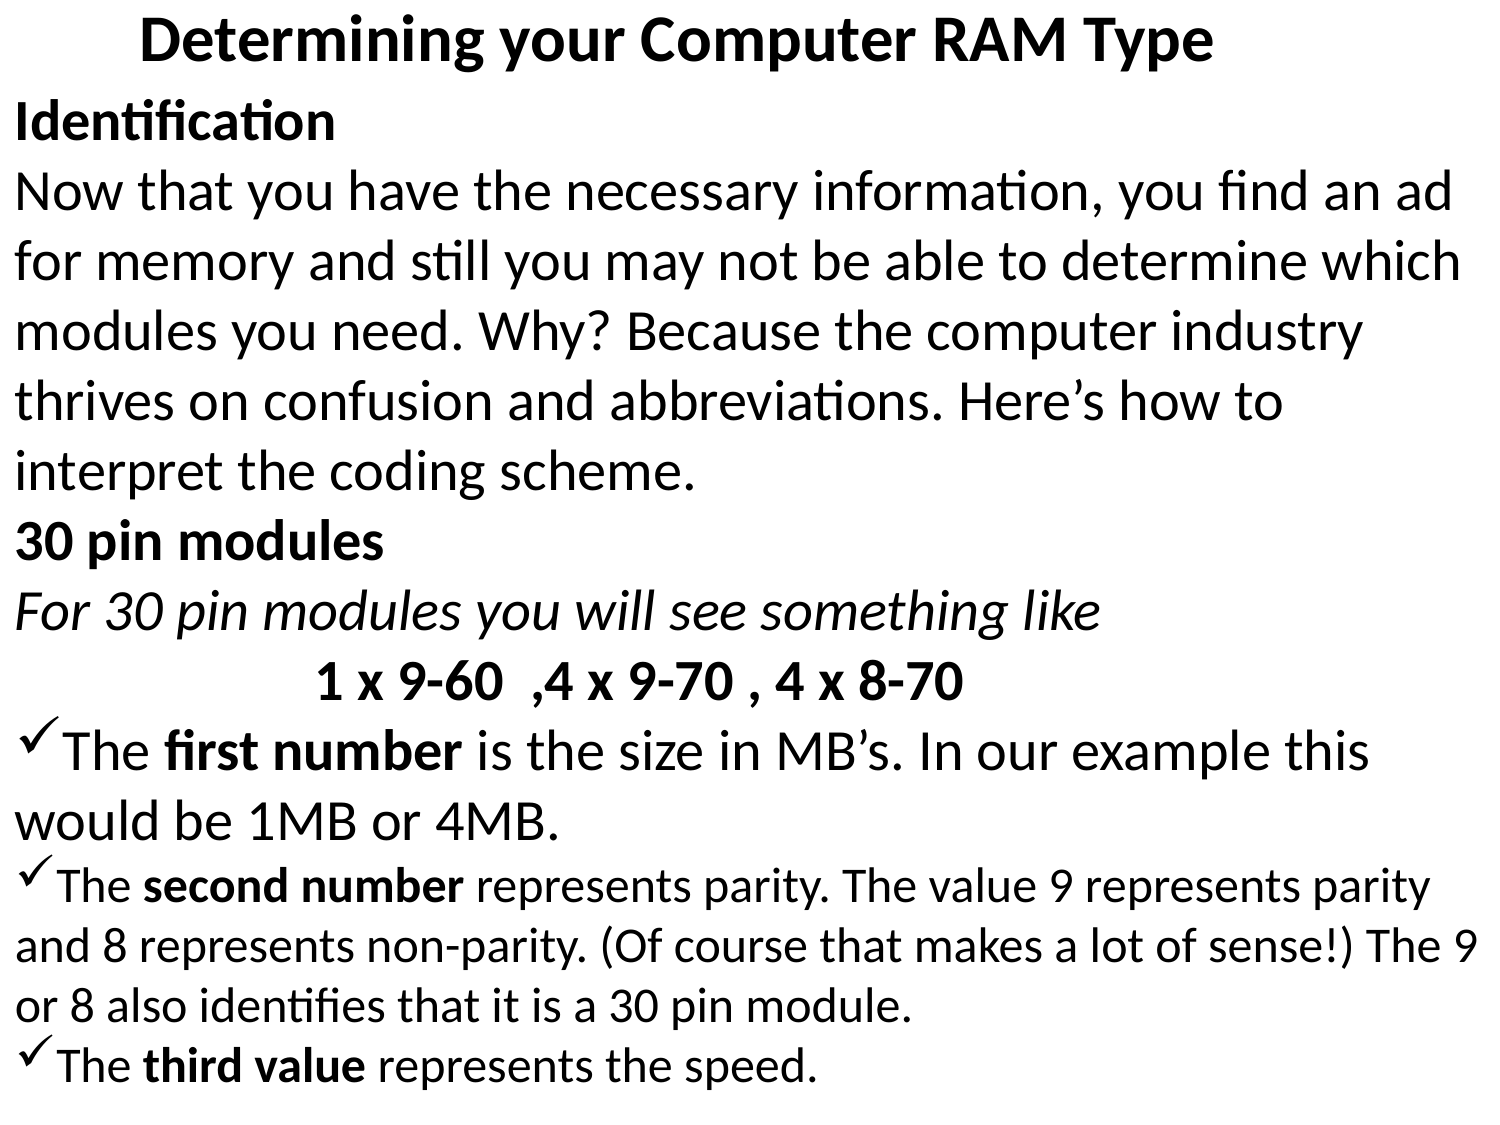

Determining your Computer RAM Type
Identification
Now that you have the necessary information, you find an ad for memory and still you may not be able to determine which modules you need. Why? Because the computer industry thrives on confusion and abbreviations. Here’s how to interpret the coding scheme.
30 pin modules
For 30 pin modules you will see something like
		1 x 9-60  ,4 x 9-70 , 4 x 8-70
The first number is the size in MB’s. In our example this would be 1MB or 4MB.
The second number represents parity. The value 9 represents parity and 8 represents non-parity. (Of course that makes a lot of sense!) The 9 or 8 also identifies that it is a 30 pin module.
The third value represents the speed.